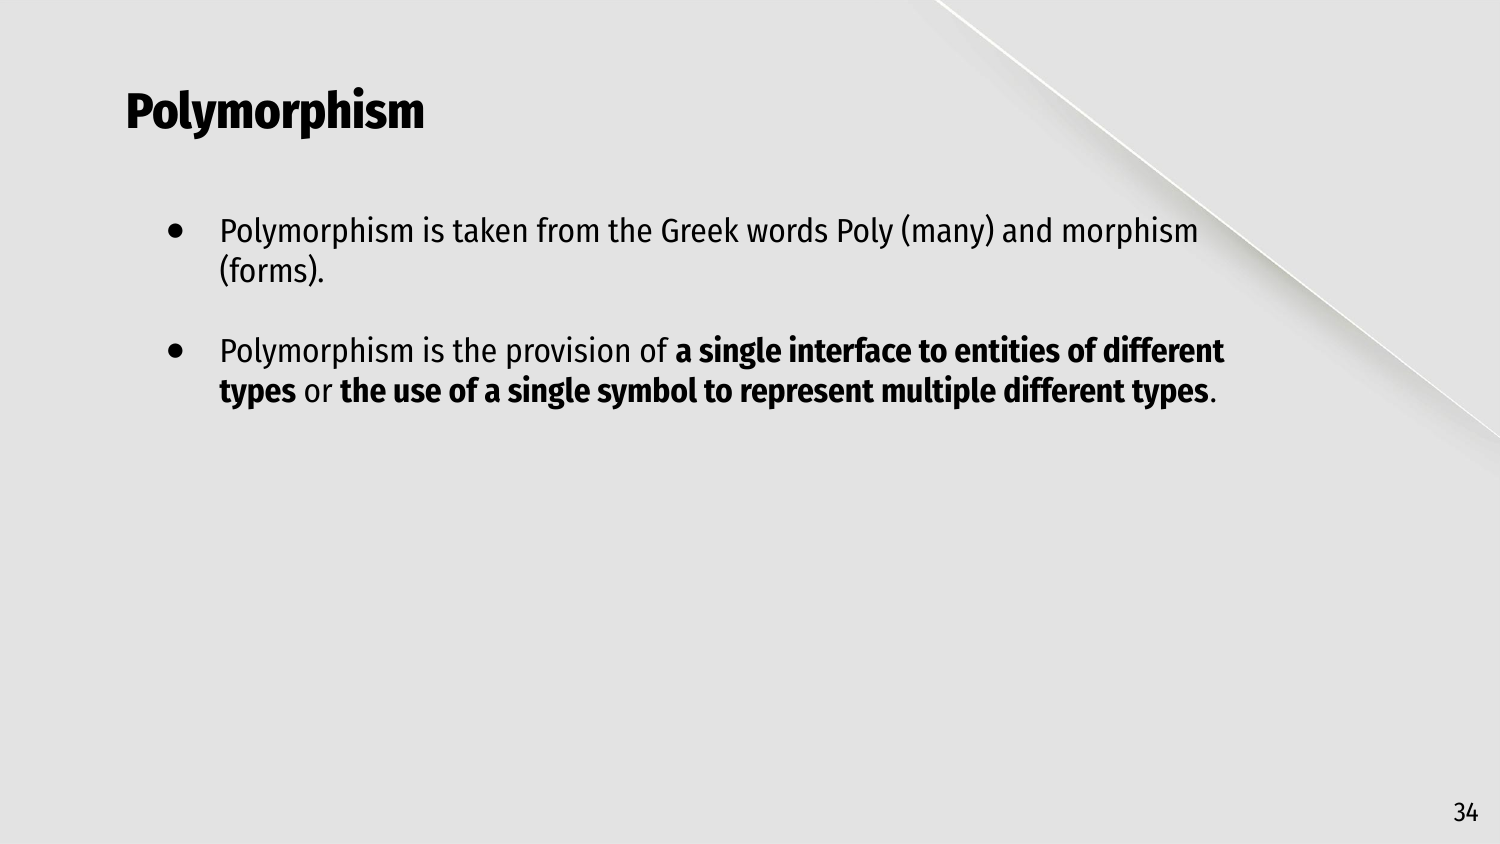

# Polymorphism
Polymorphism is taken from the Greek words Poly (many) and morphism (forms).
Polymorphism is the provision of a single interface to entities of different types or the use of a single symbol to represent multiple different types.
34